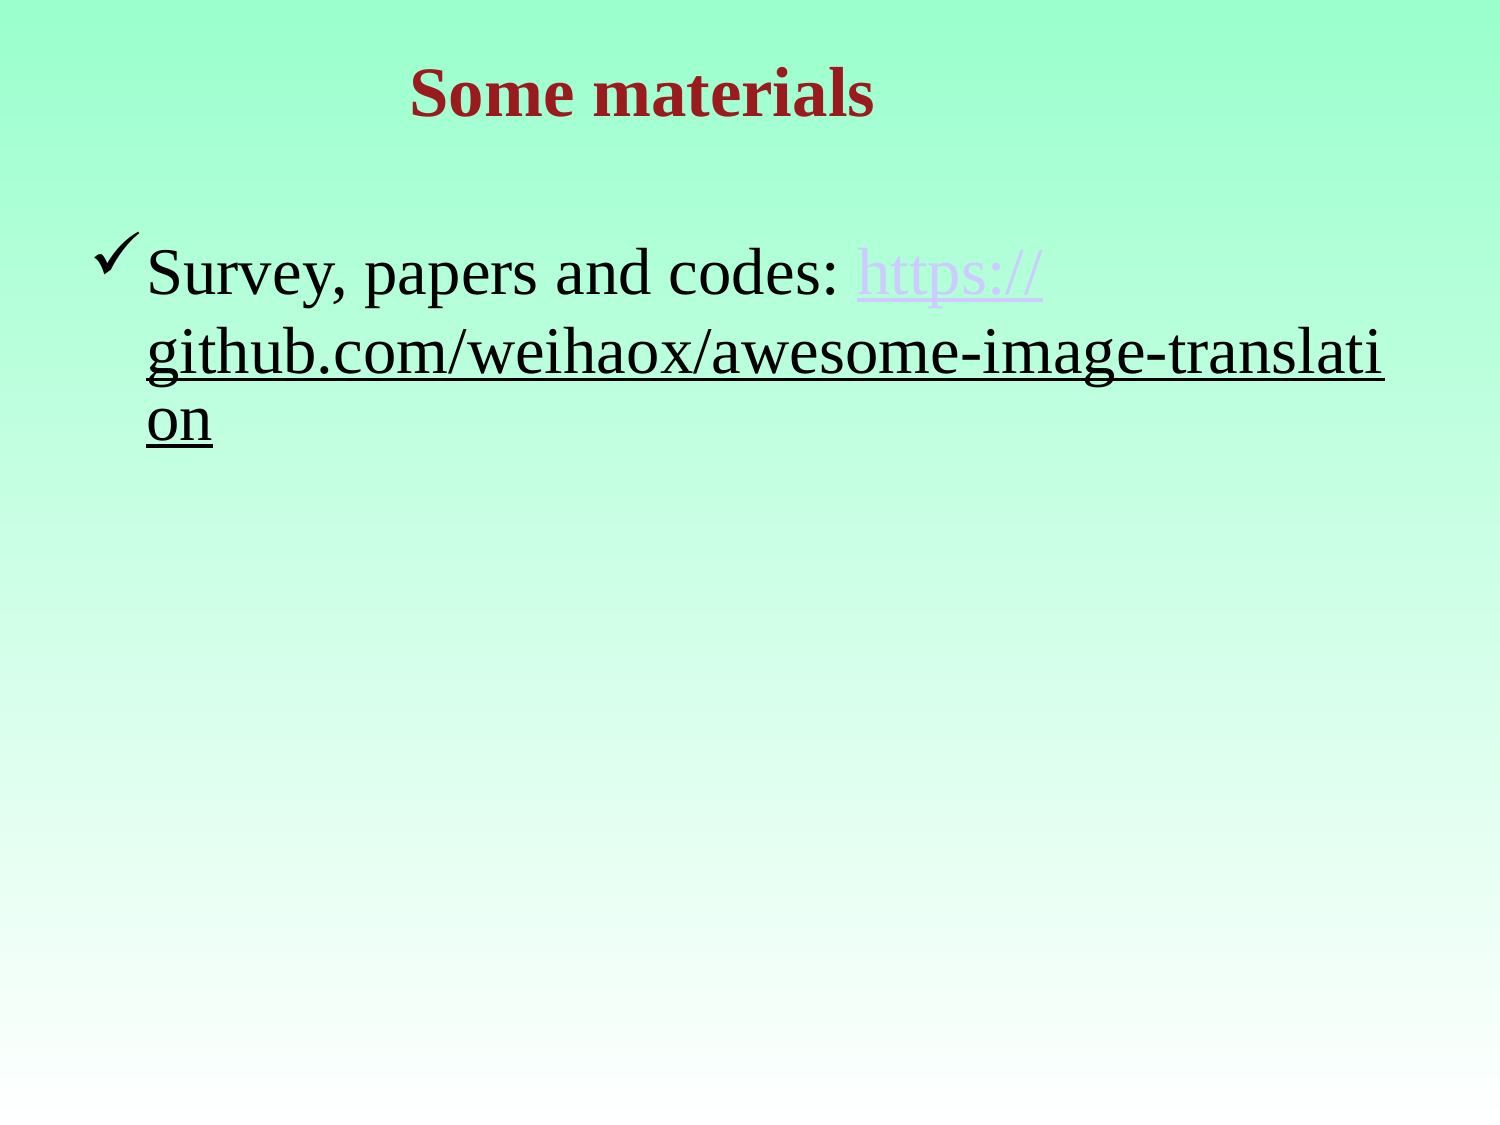

# Some materials
Survey, papers and codes: https://github.com/weihaox/awesome-image-translation